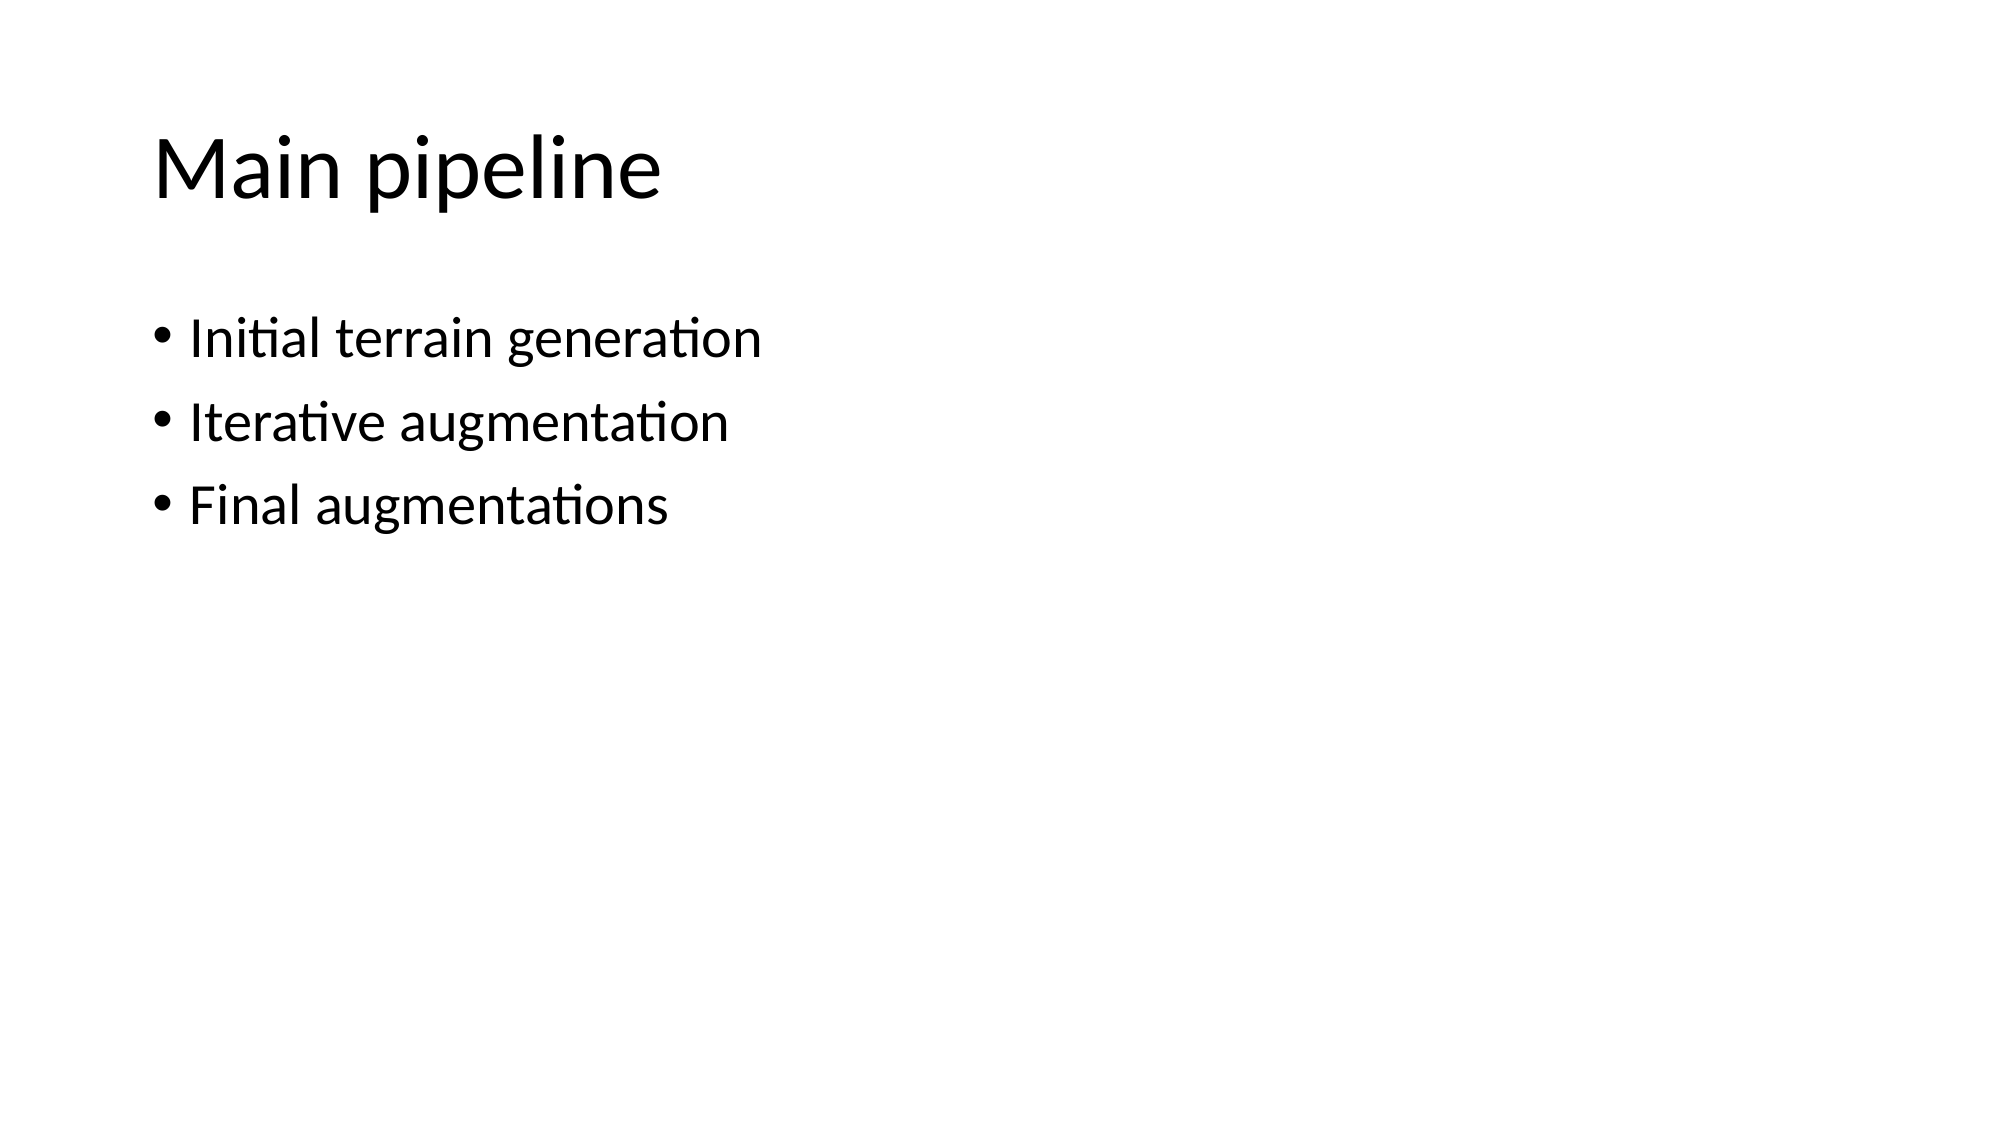

# Main pipeline
Initial terrain generation
Iterative augmentation
Final augmentations